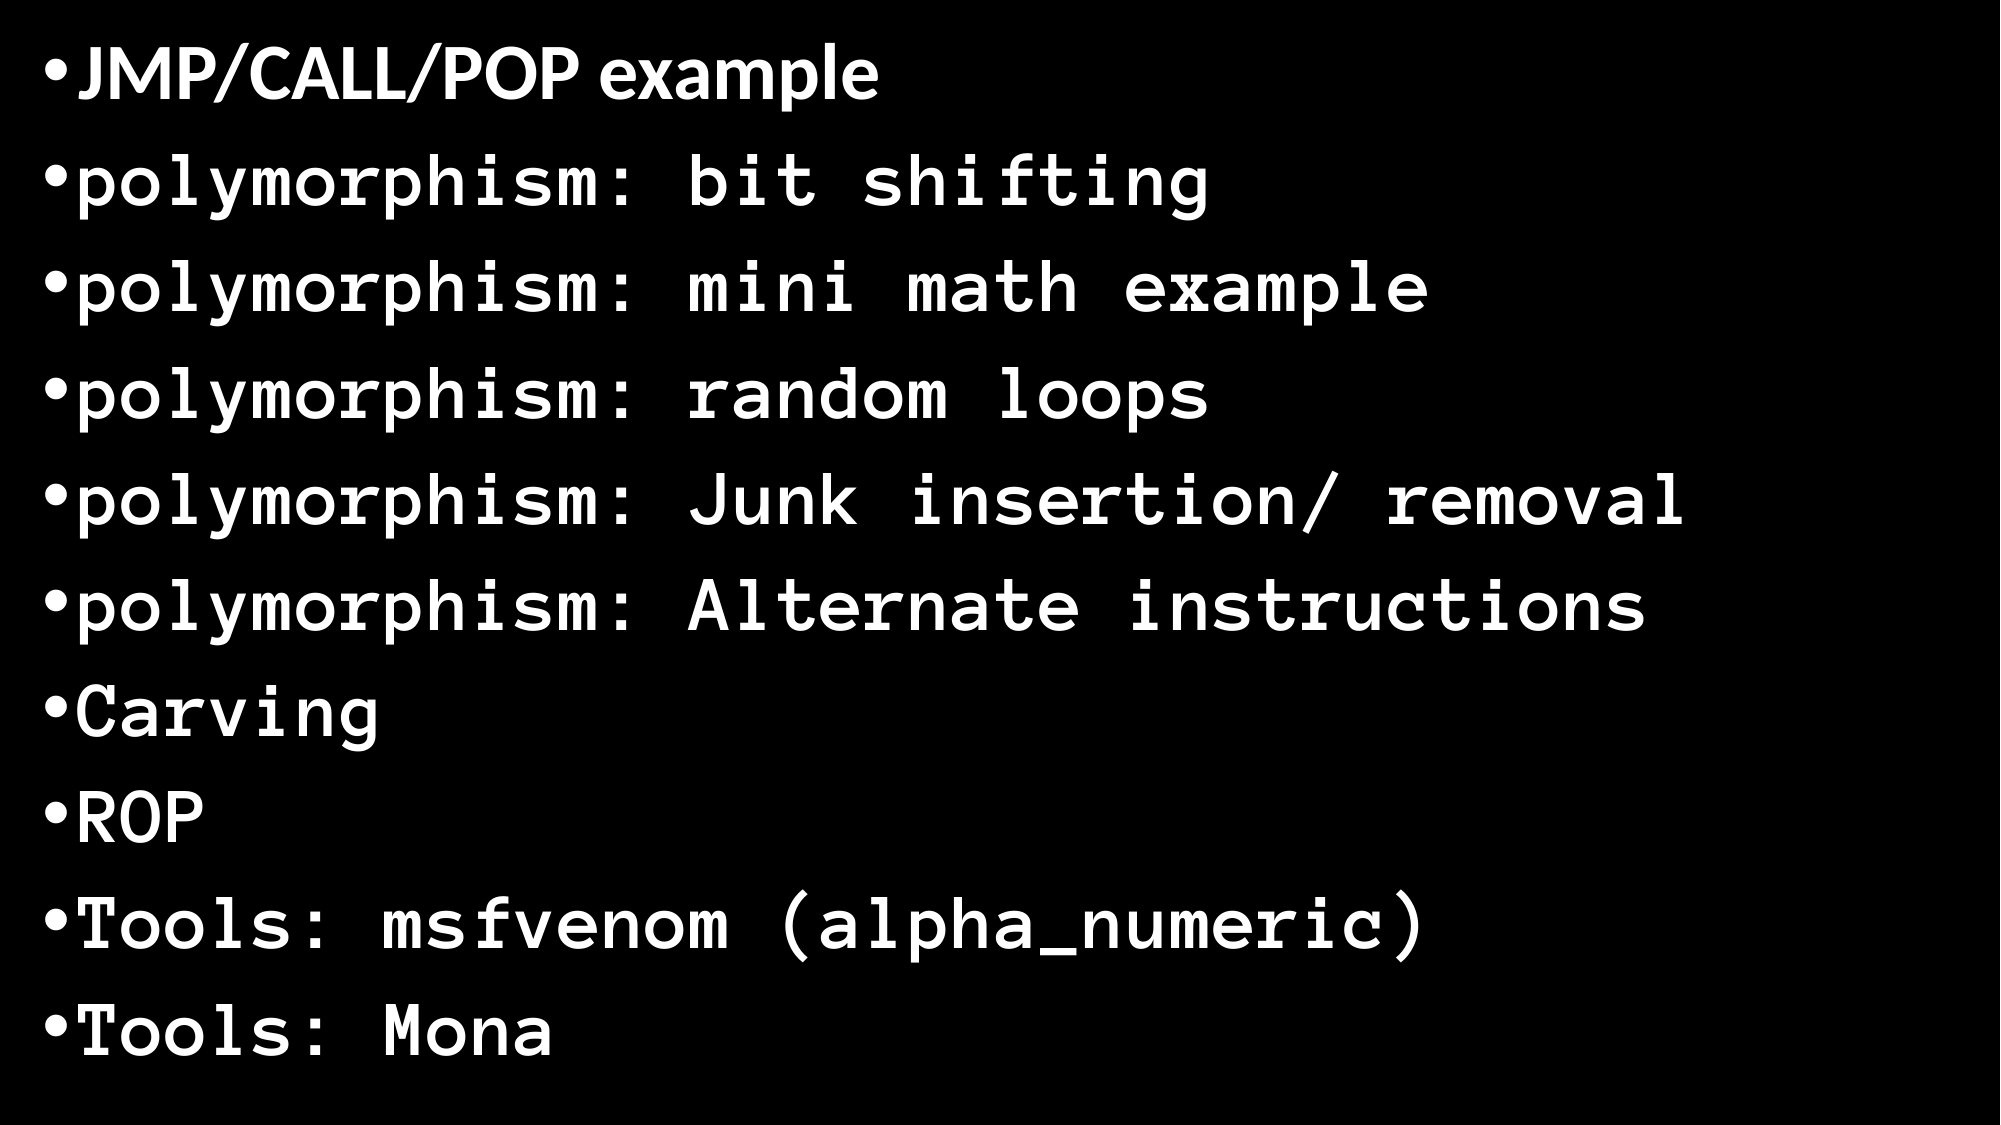

JMP/CALL/POP example
polymorphism: bit shifting
polymorphism: mini math example
polymorphism: random loops
polymorphism: Junk insertion/ removal
polymorphism: Alternate instructions
Carving
ROP
Tools: msfvenom (alpha_numeric)
Tools: Mona